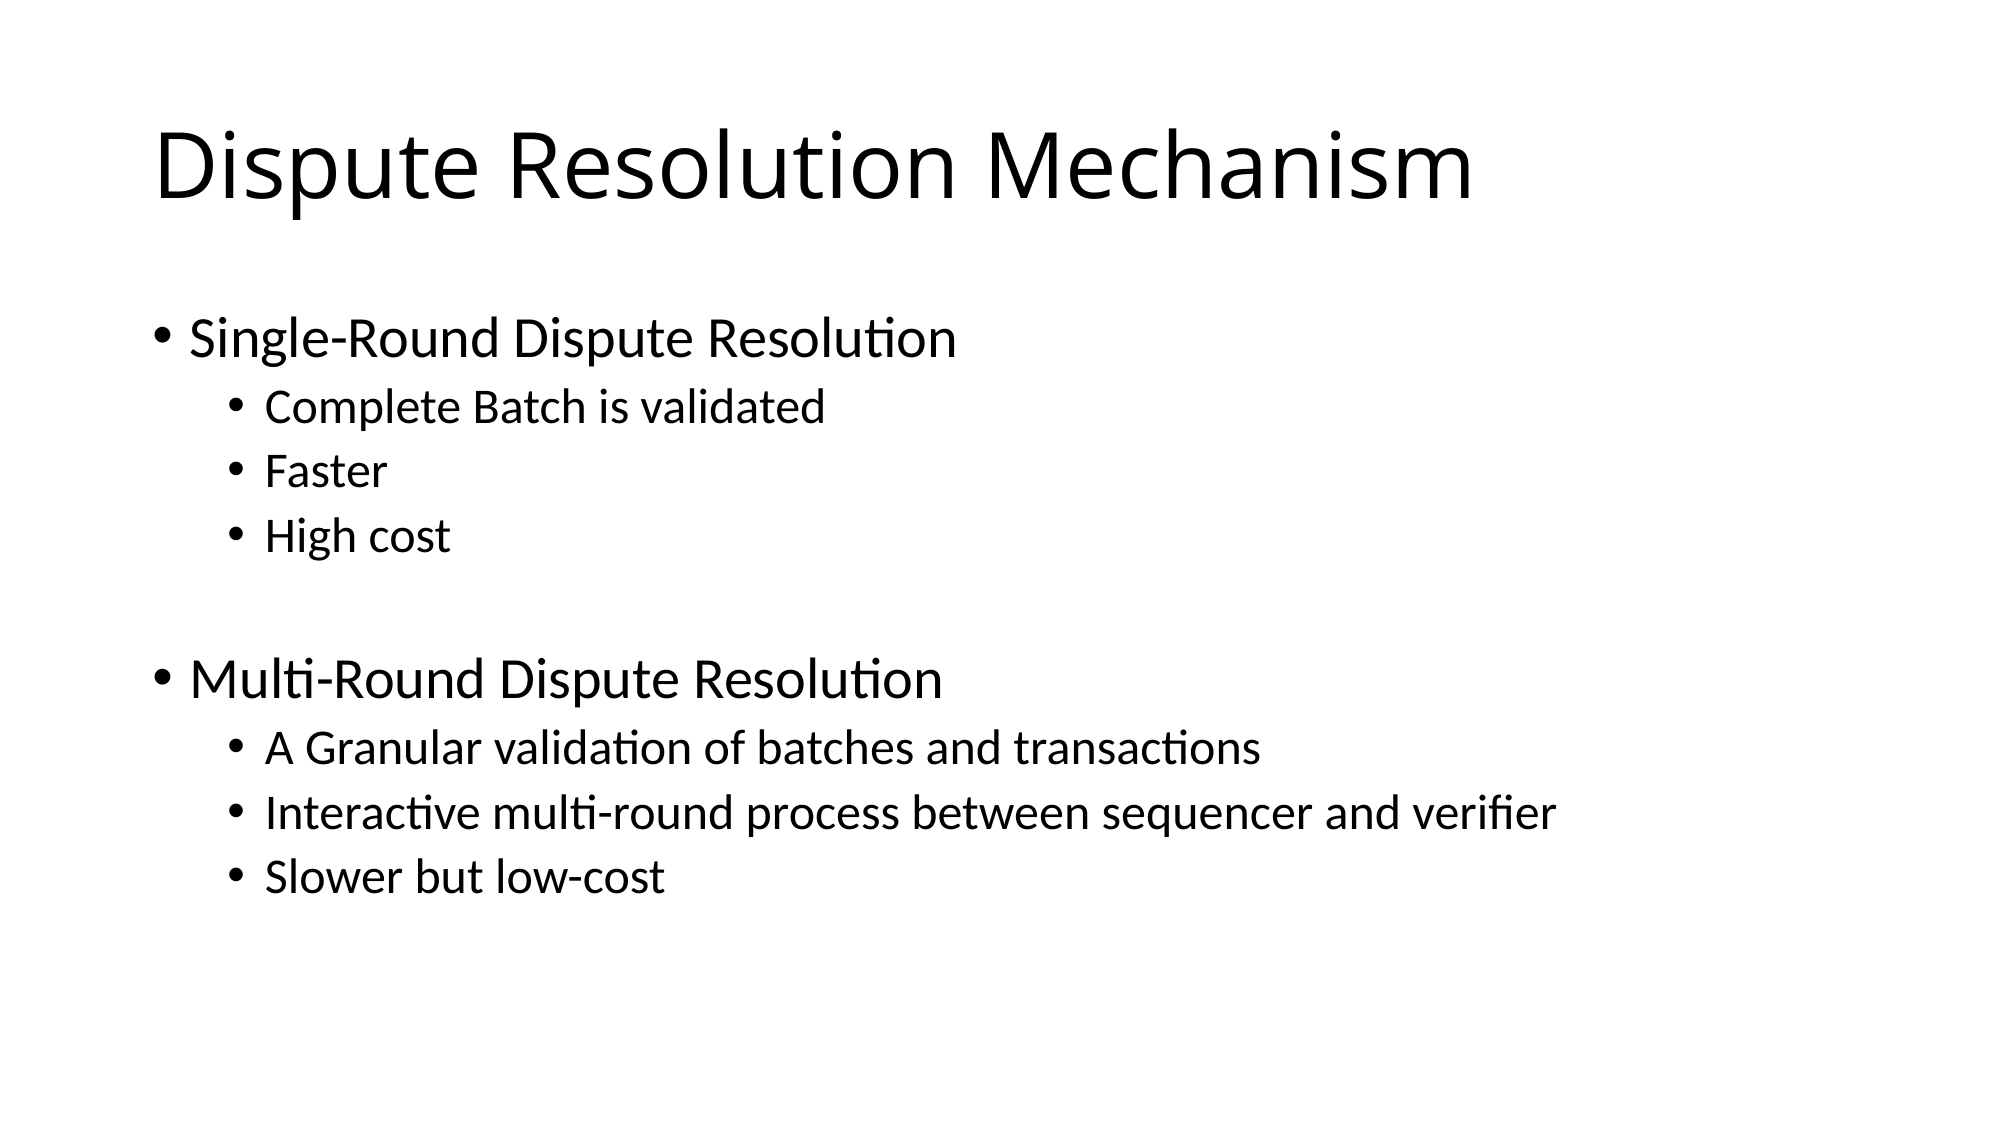

# Dispute Resolution Mechanism
Single-Round Dispute Resolution
Complete Batch is validated
Faster
High cost

Multi-Round Dispute Resolution
A Granular validation of batches and transactions
Interactive multi-round process between sequencer and verifier
Slower but low-cost